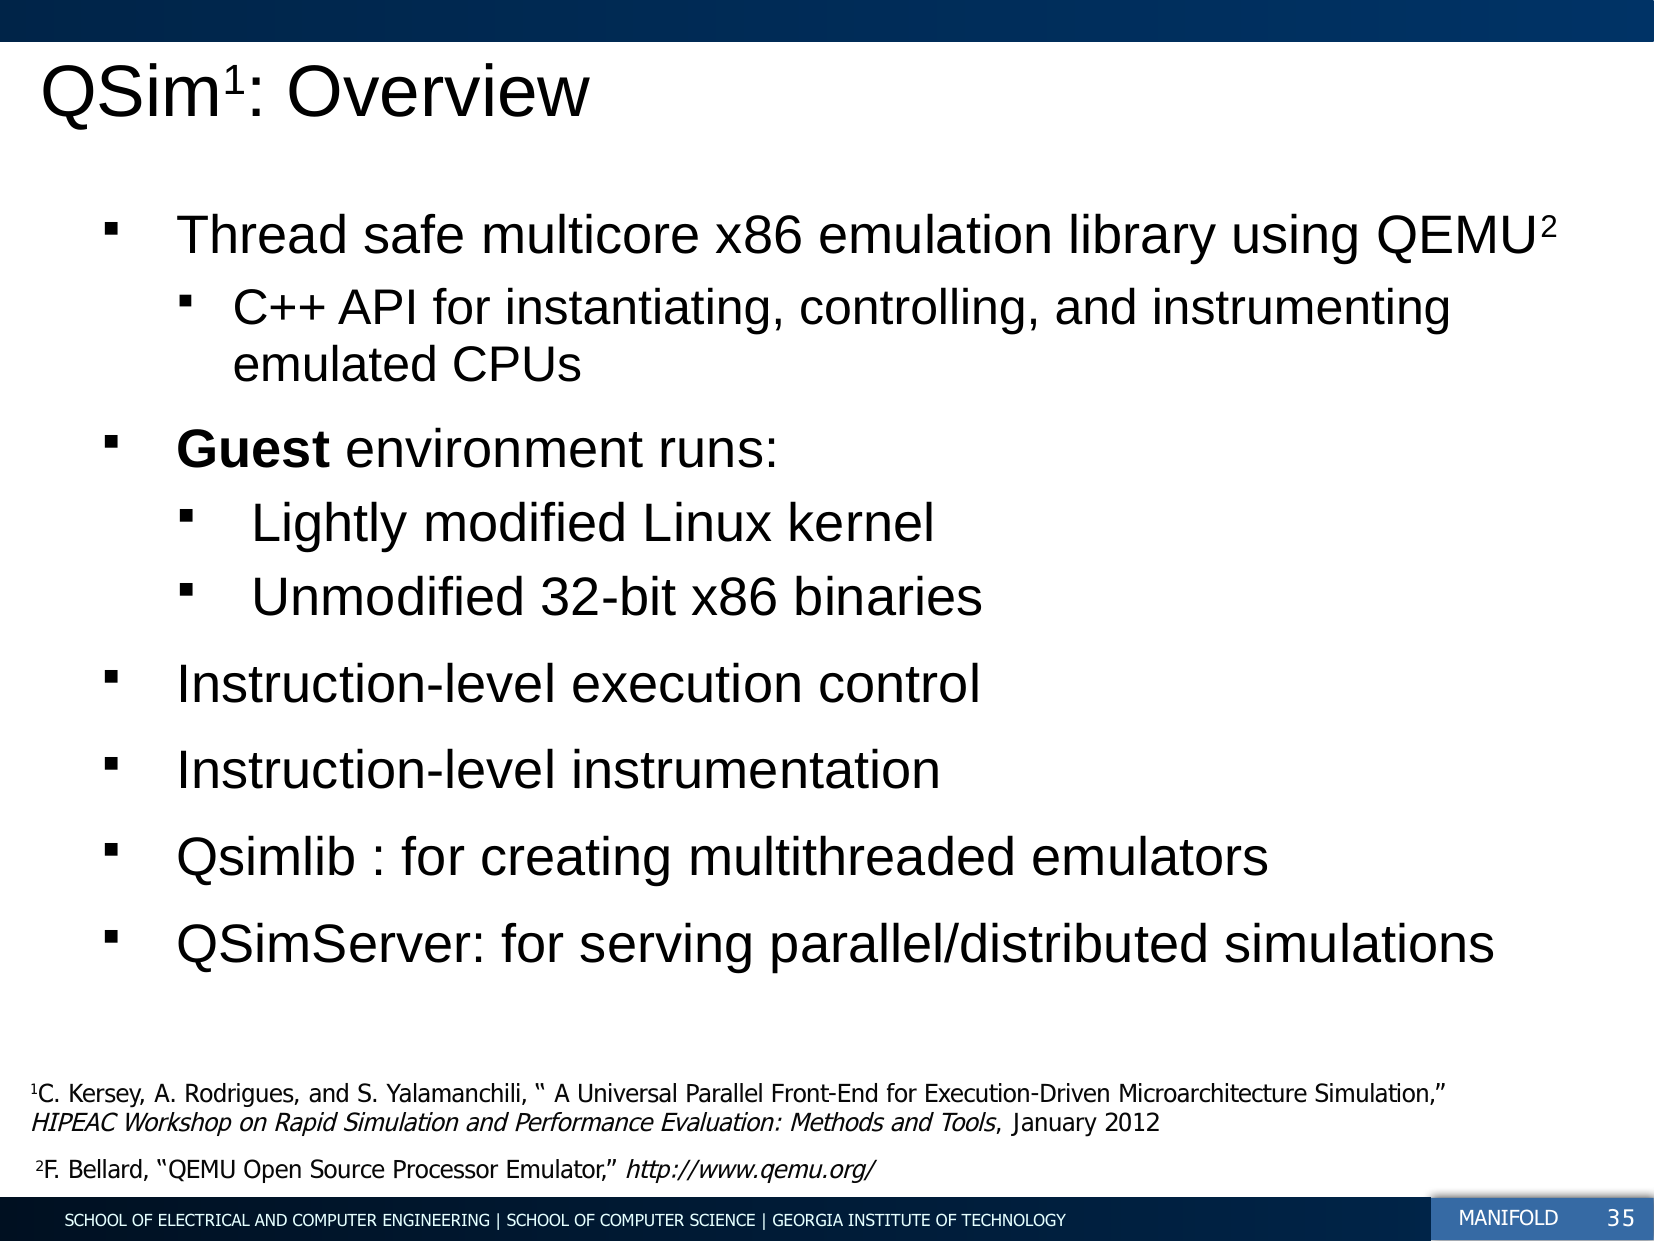

QSim1: Overview
Thread safe multicore x86 emulation library using QEMU2
C++ API for instantiating, controlling, and instrumenting emulated CPUs
Guest environment runs:
Lightly modified Linux kernel
Unmodified 32-bit x86 binaries
Instruction-level execution control
Instruction-level instrumentation
Qsimlib : for creating multithreaded emulators
QSimServer: for serving parallel/distributed simulations

1C. Kersey, A. Rodrigues, and S. Yalamanchili, “ A Universal Parallel Front-End for Execution-Driven Microarchitecture Simulation,” HIPEAC Workshop on Rapid Simulation and Performance Evaluation: Methods and Tools, January 2012
2F. Bellard, “QEMU Open Source Processor Emulator,” http://www.qemu.org/
35